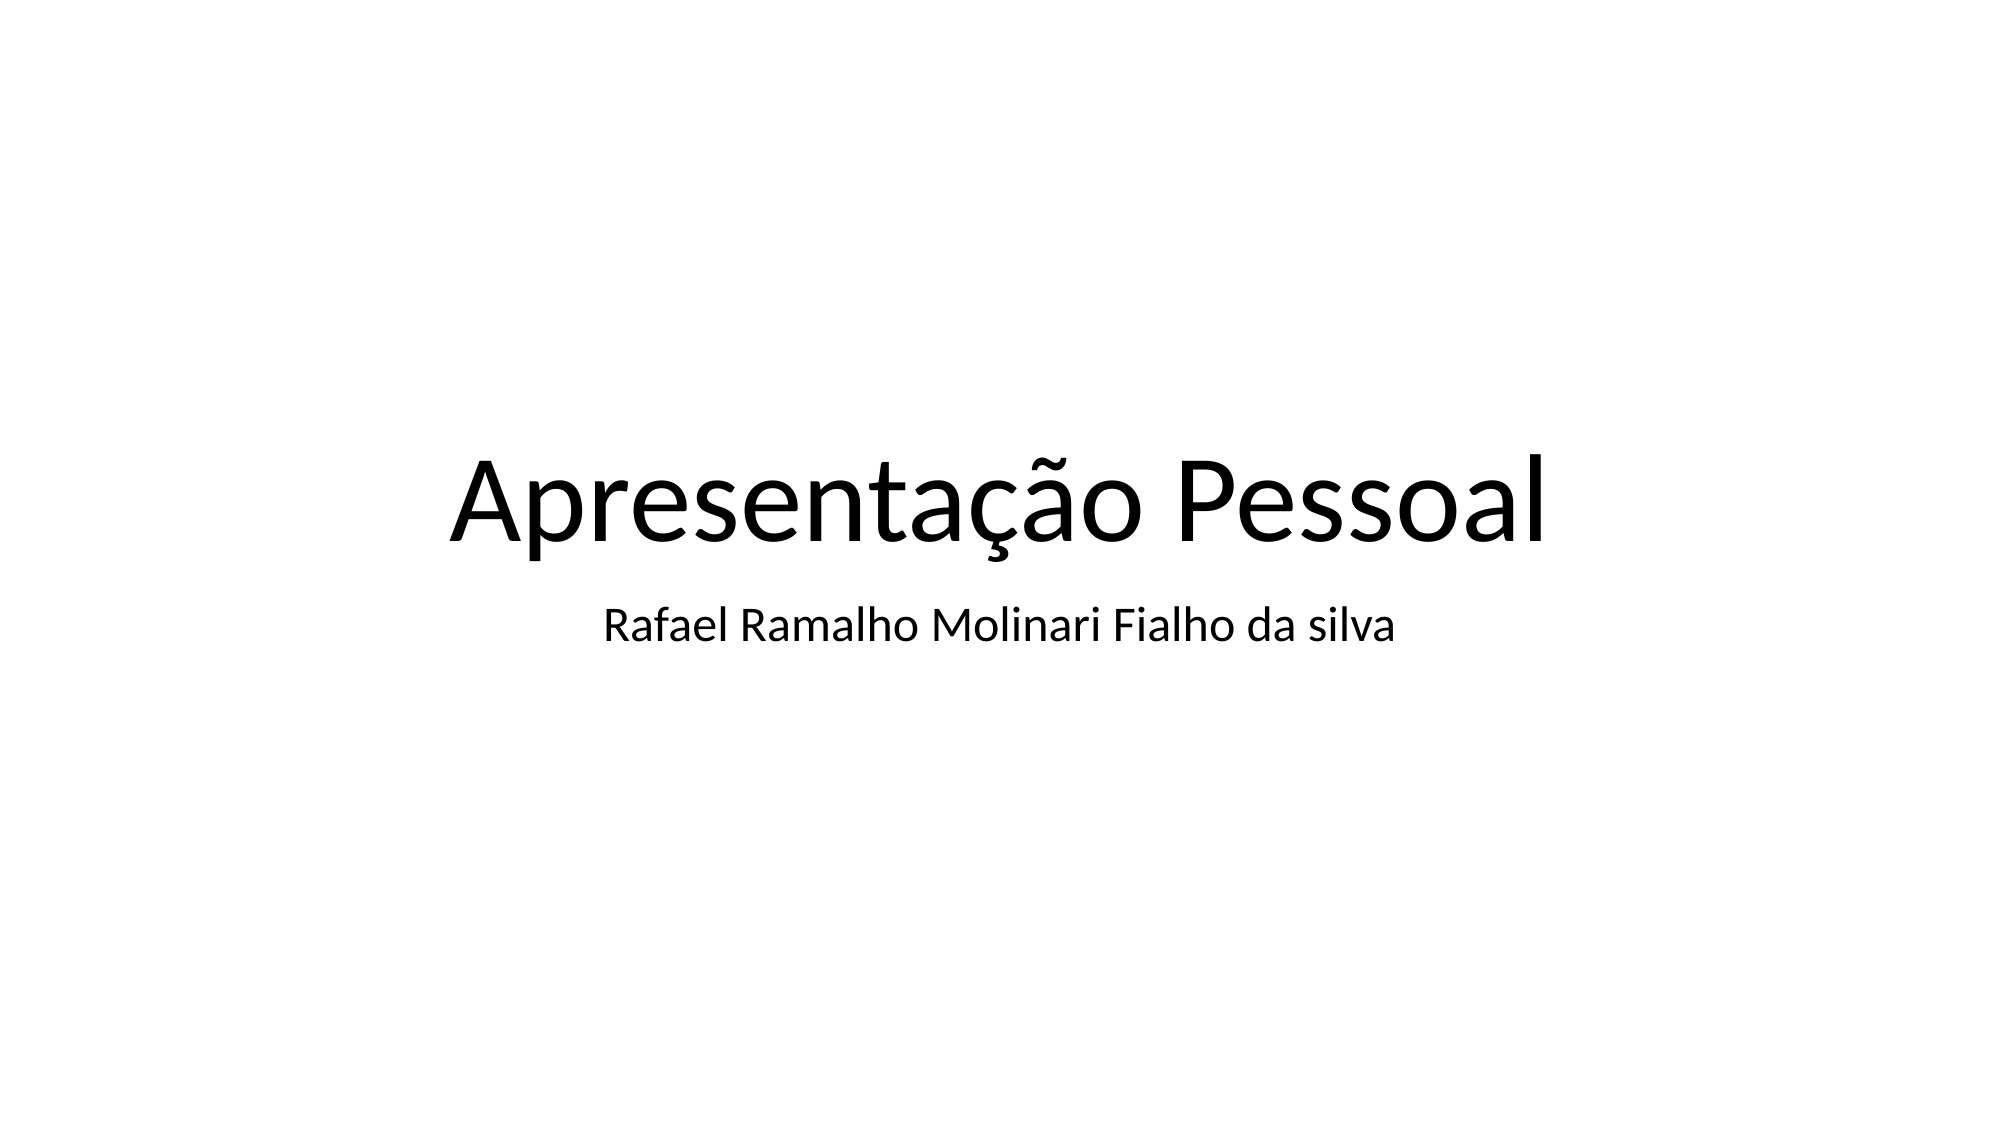

# Apresentação Pessoal
Rafael Ramalho Molinari Fialho da silva